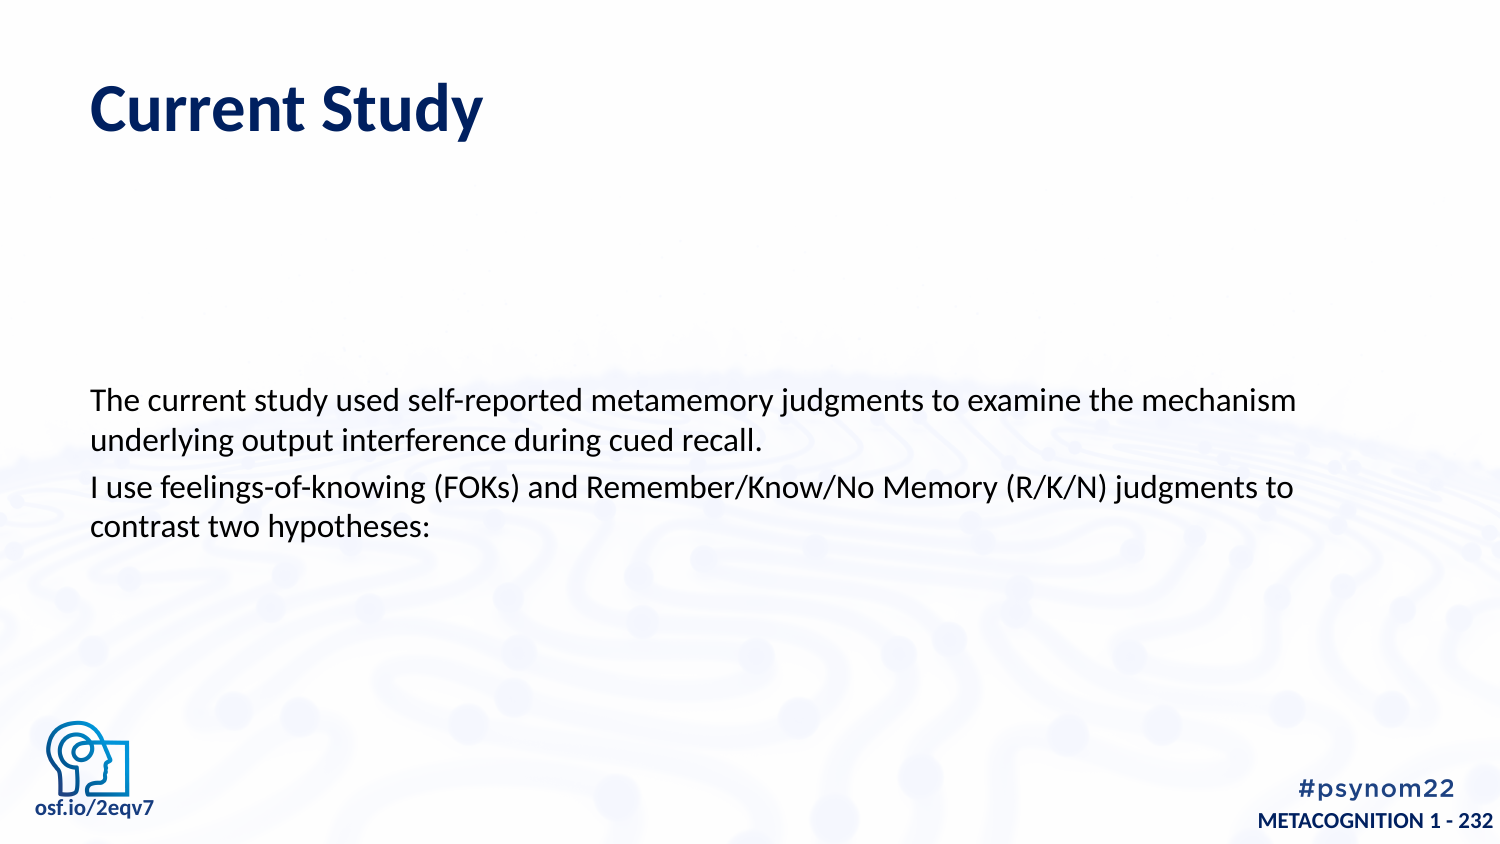

# Current Study
The current study used self-reported metamemory judgments to examine the mechanism underlying output interference during cued recall.
I use feelings-of-knowing (FOKs) and Remember/Know/No Memory (R/K/N) judgments to contrast two hypotheses: